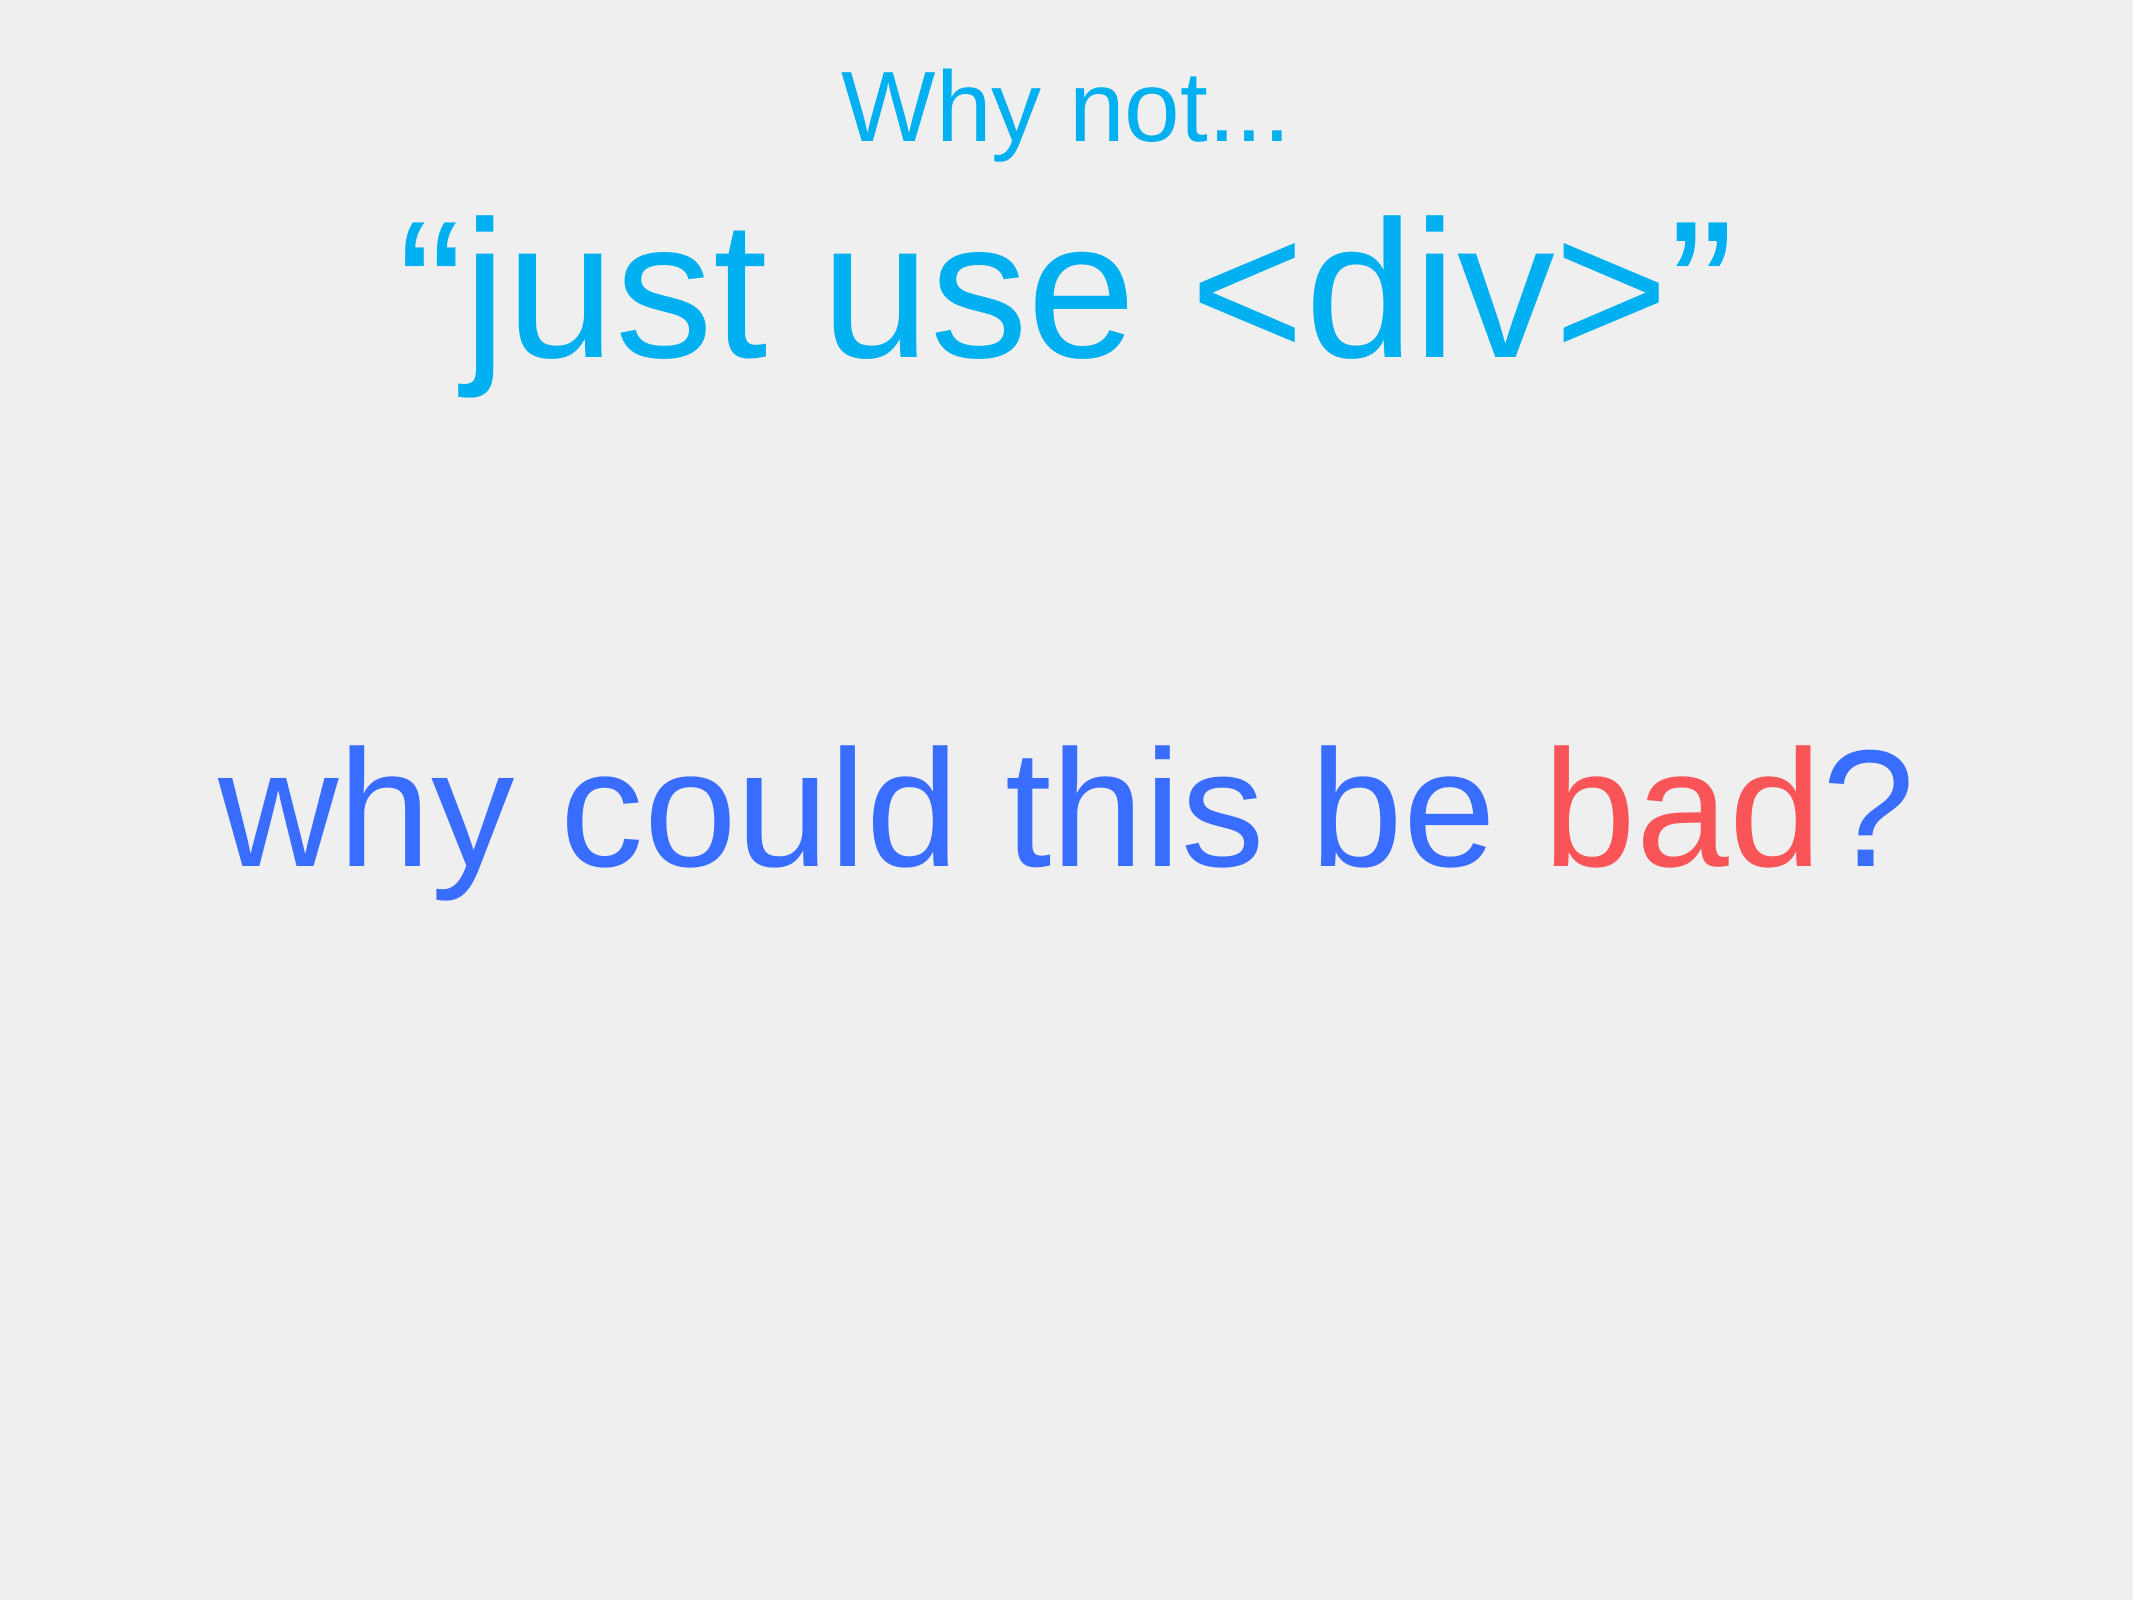

# Why not...
“just use <div>”
why could this be bad?